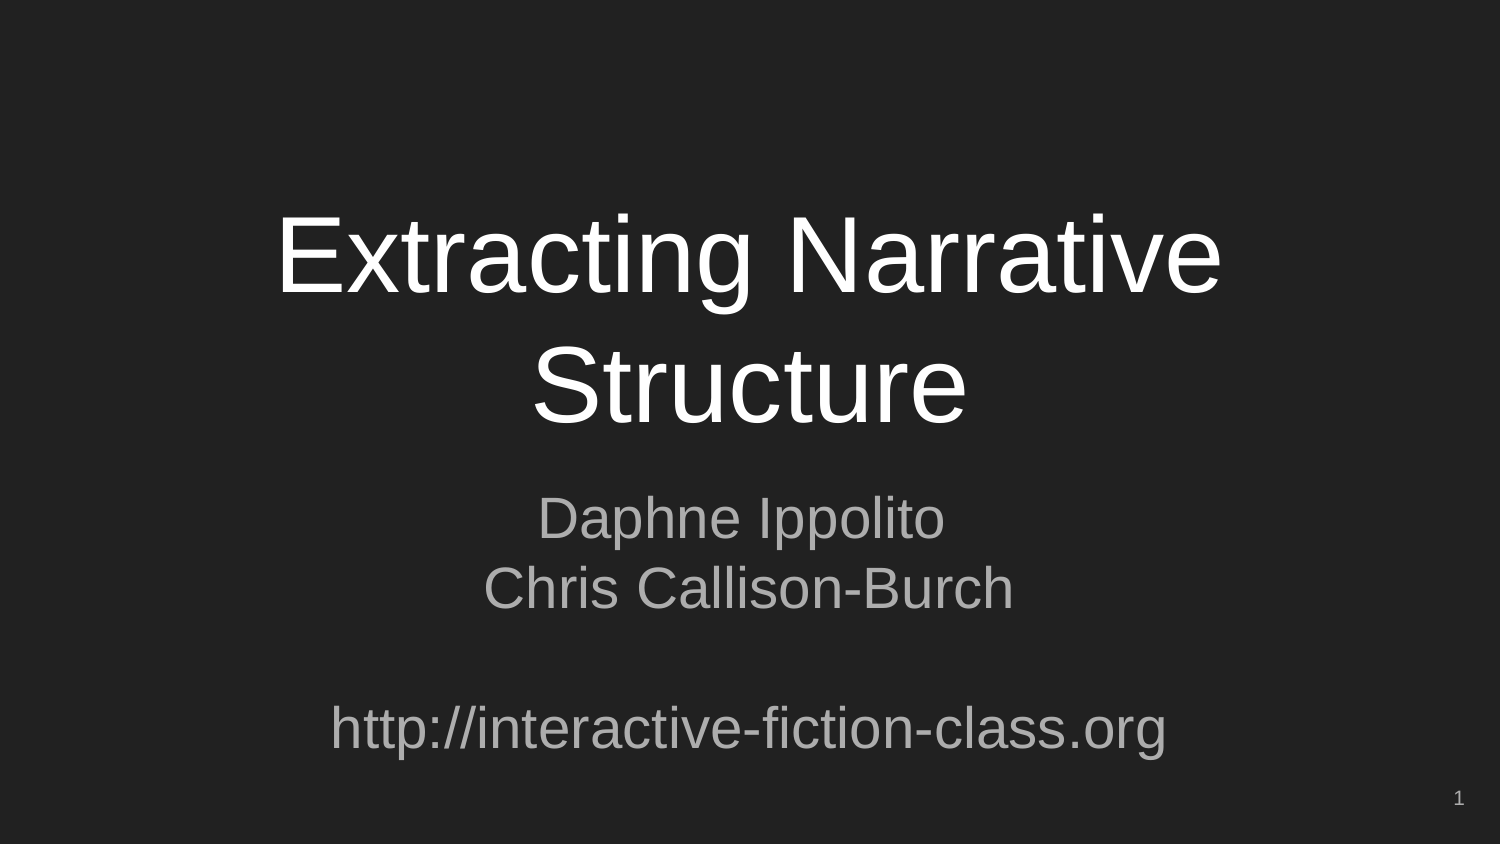

# Extracting Narrative Structure
Daphne Ippolito
Chris Callison-Burch

http://interactive-fiction-class.org

1